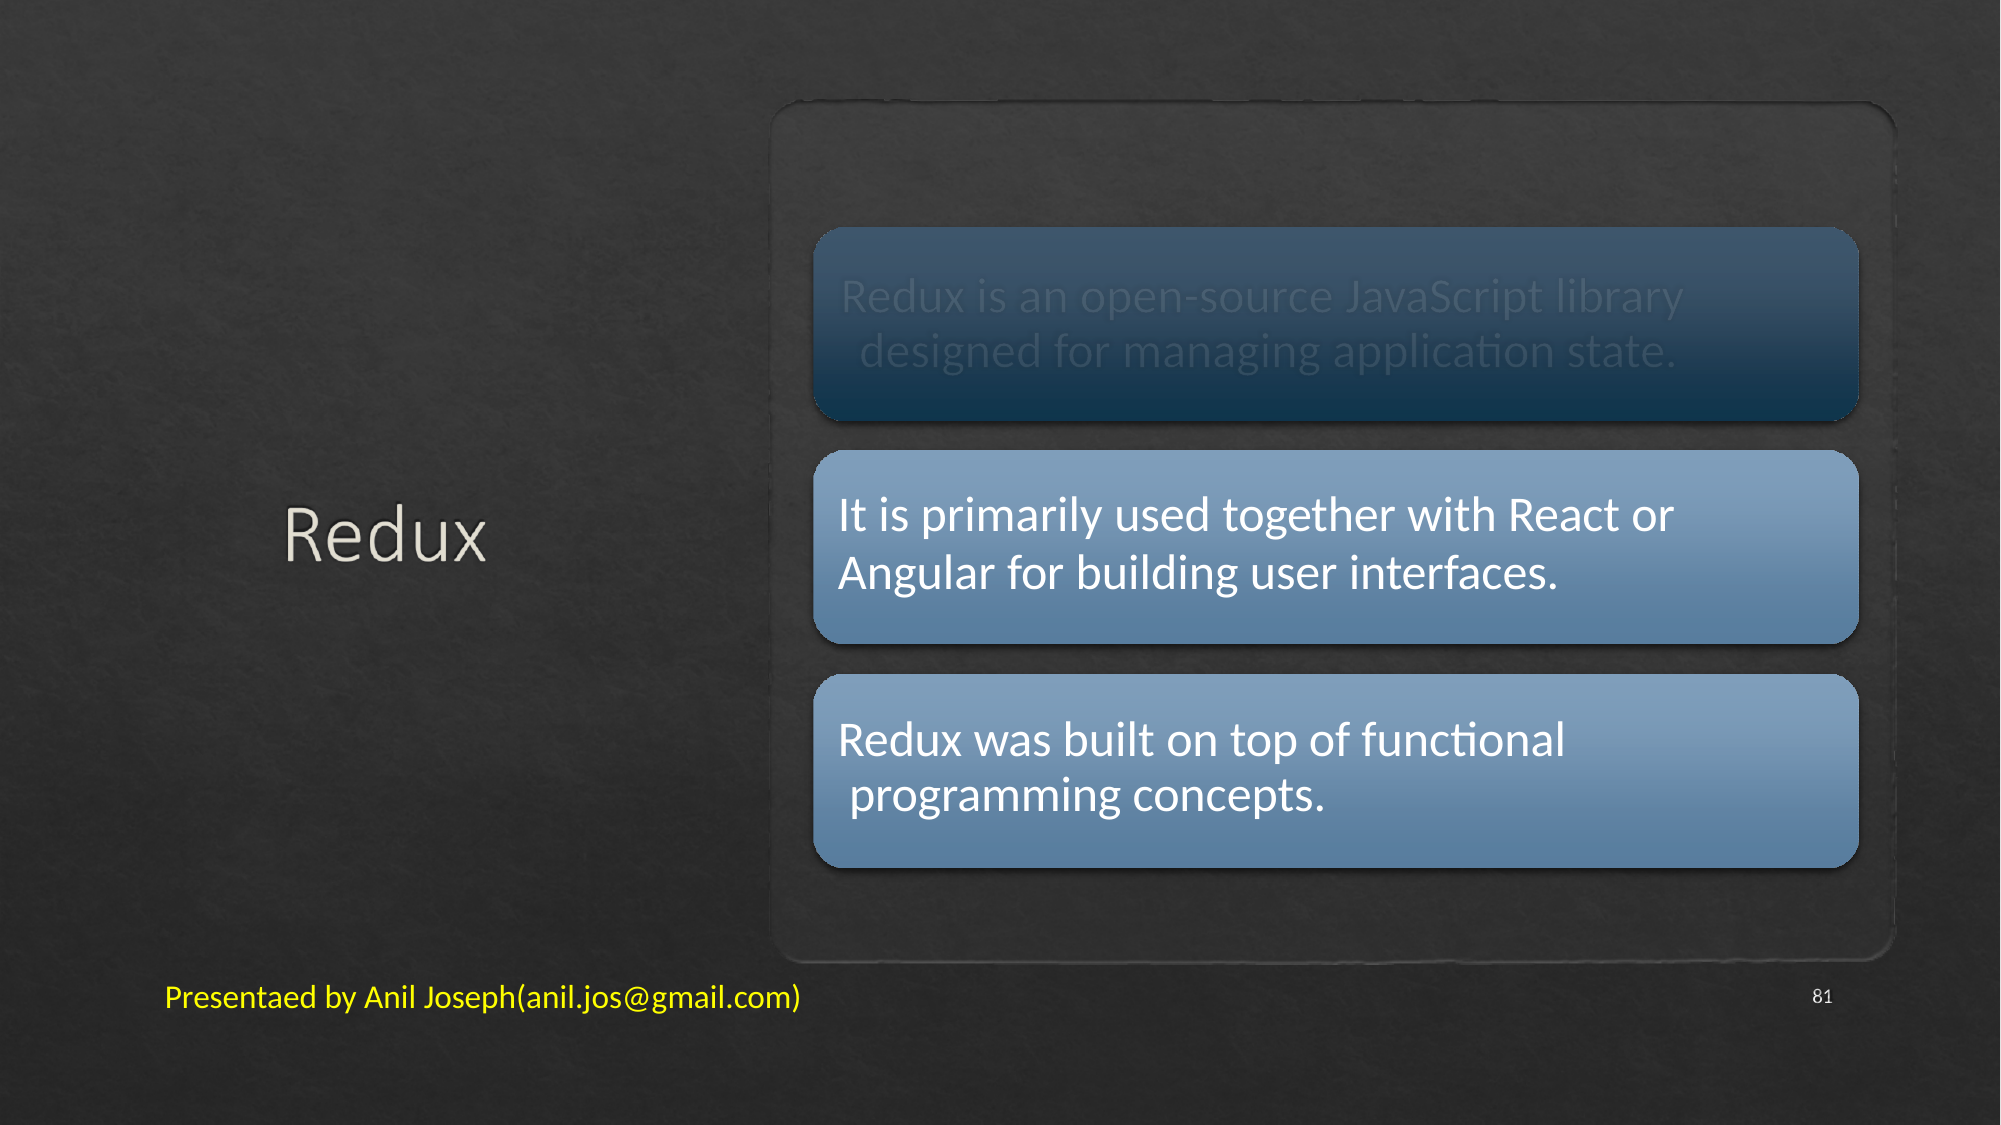

# Redux is an open-source JavaScript library  designed for managing application state.

It is primarily used together with React or
Angular for building user interfaces.

Redux was built on top of functional  programming concepts.

Presentaed by Anil Joseph(anil.jos@gmail.com)
81